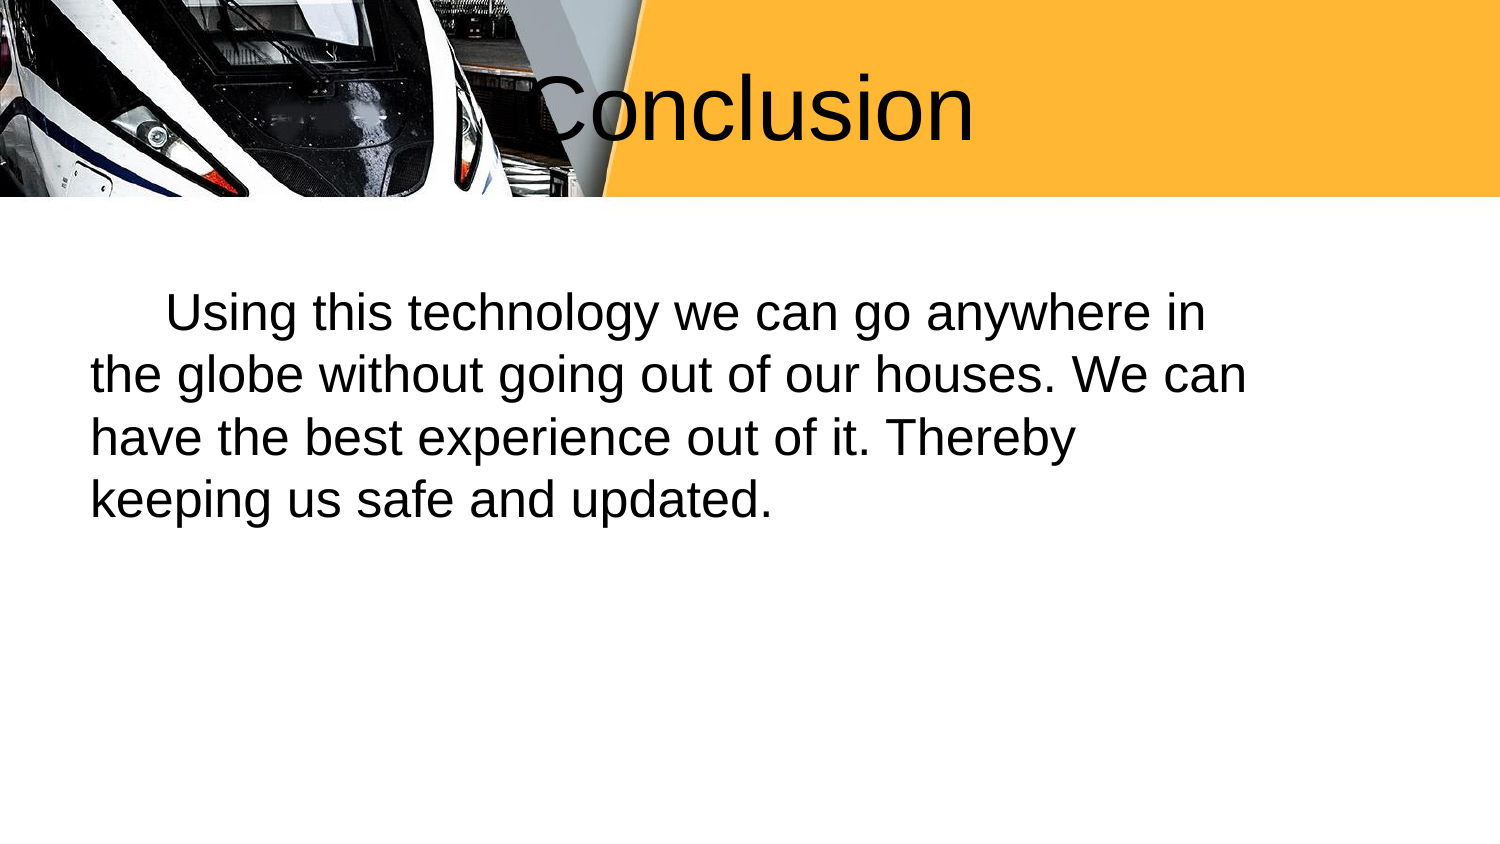

# Conclusion

Using this technology we can go anywhere in the globe without going out of our houses. We can have the best experience out of it. Thereby keeping us safe and updated.